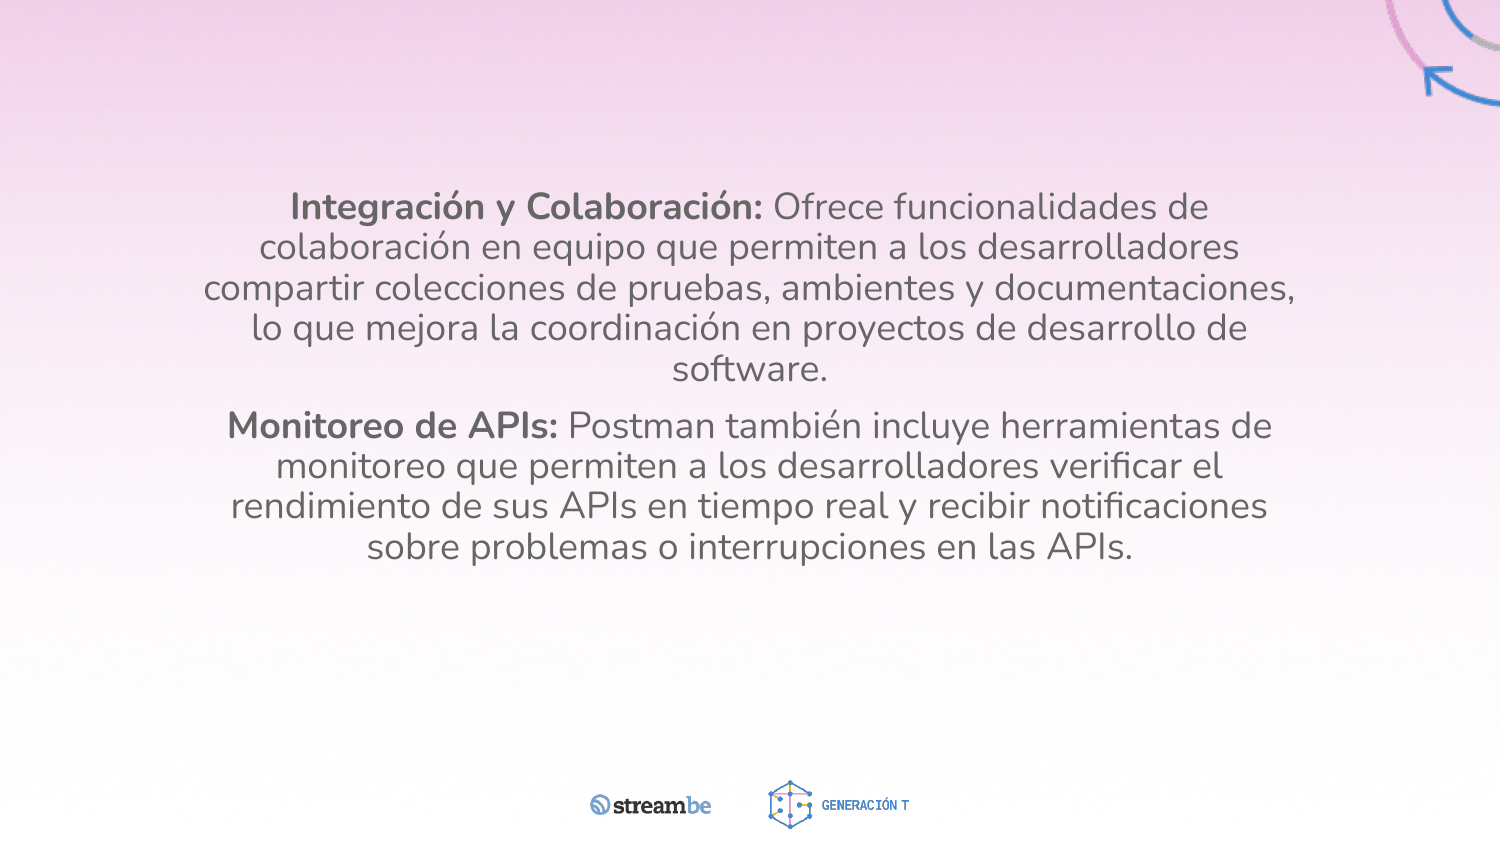

Integración y Colaboración: Ofrece funcionalidades de colaboración en equipo que permiten a los desarrolladores compartir colecciones de pruebas, ambientes y documentaciones, lo que mejora la coordinación en proyectos de desarrollo de software.
Monitoreo de APIs: Postman también incluye herramientas de monitoreo que permiten a los desarrolladores verificar el rendimiento de sus APIs en tiempo real y recibir notificaciones sobre problemas o interrupciones en las APIs.